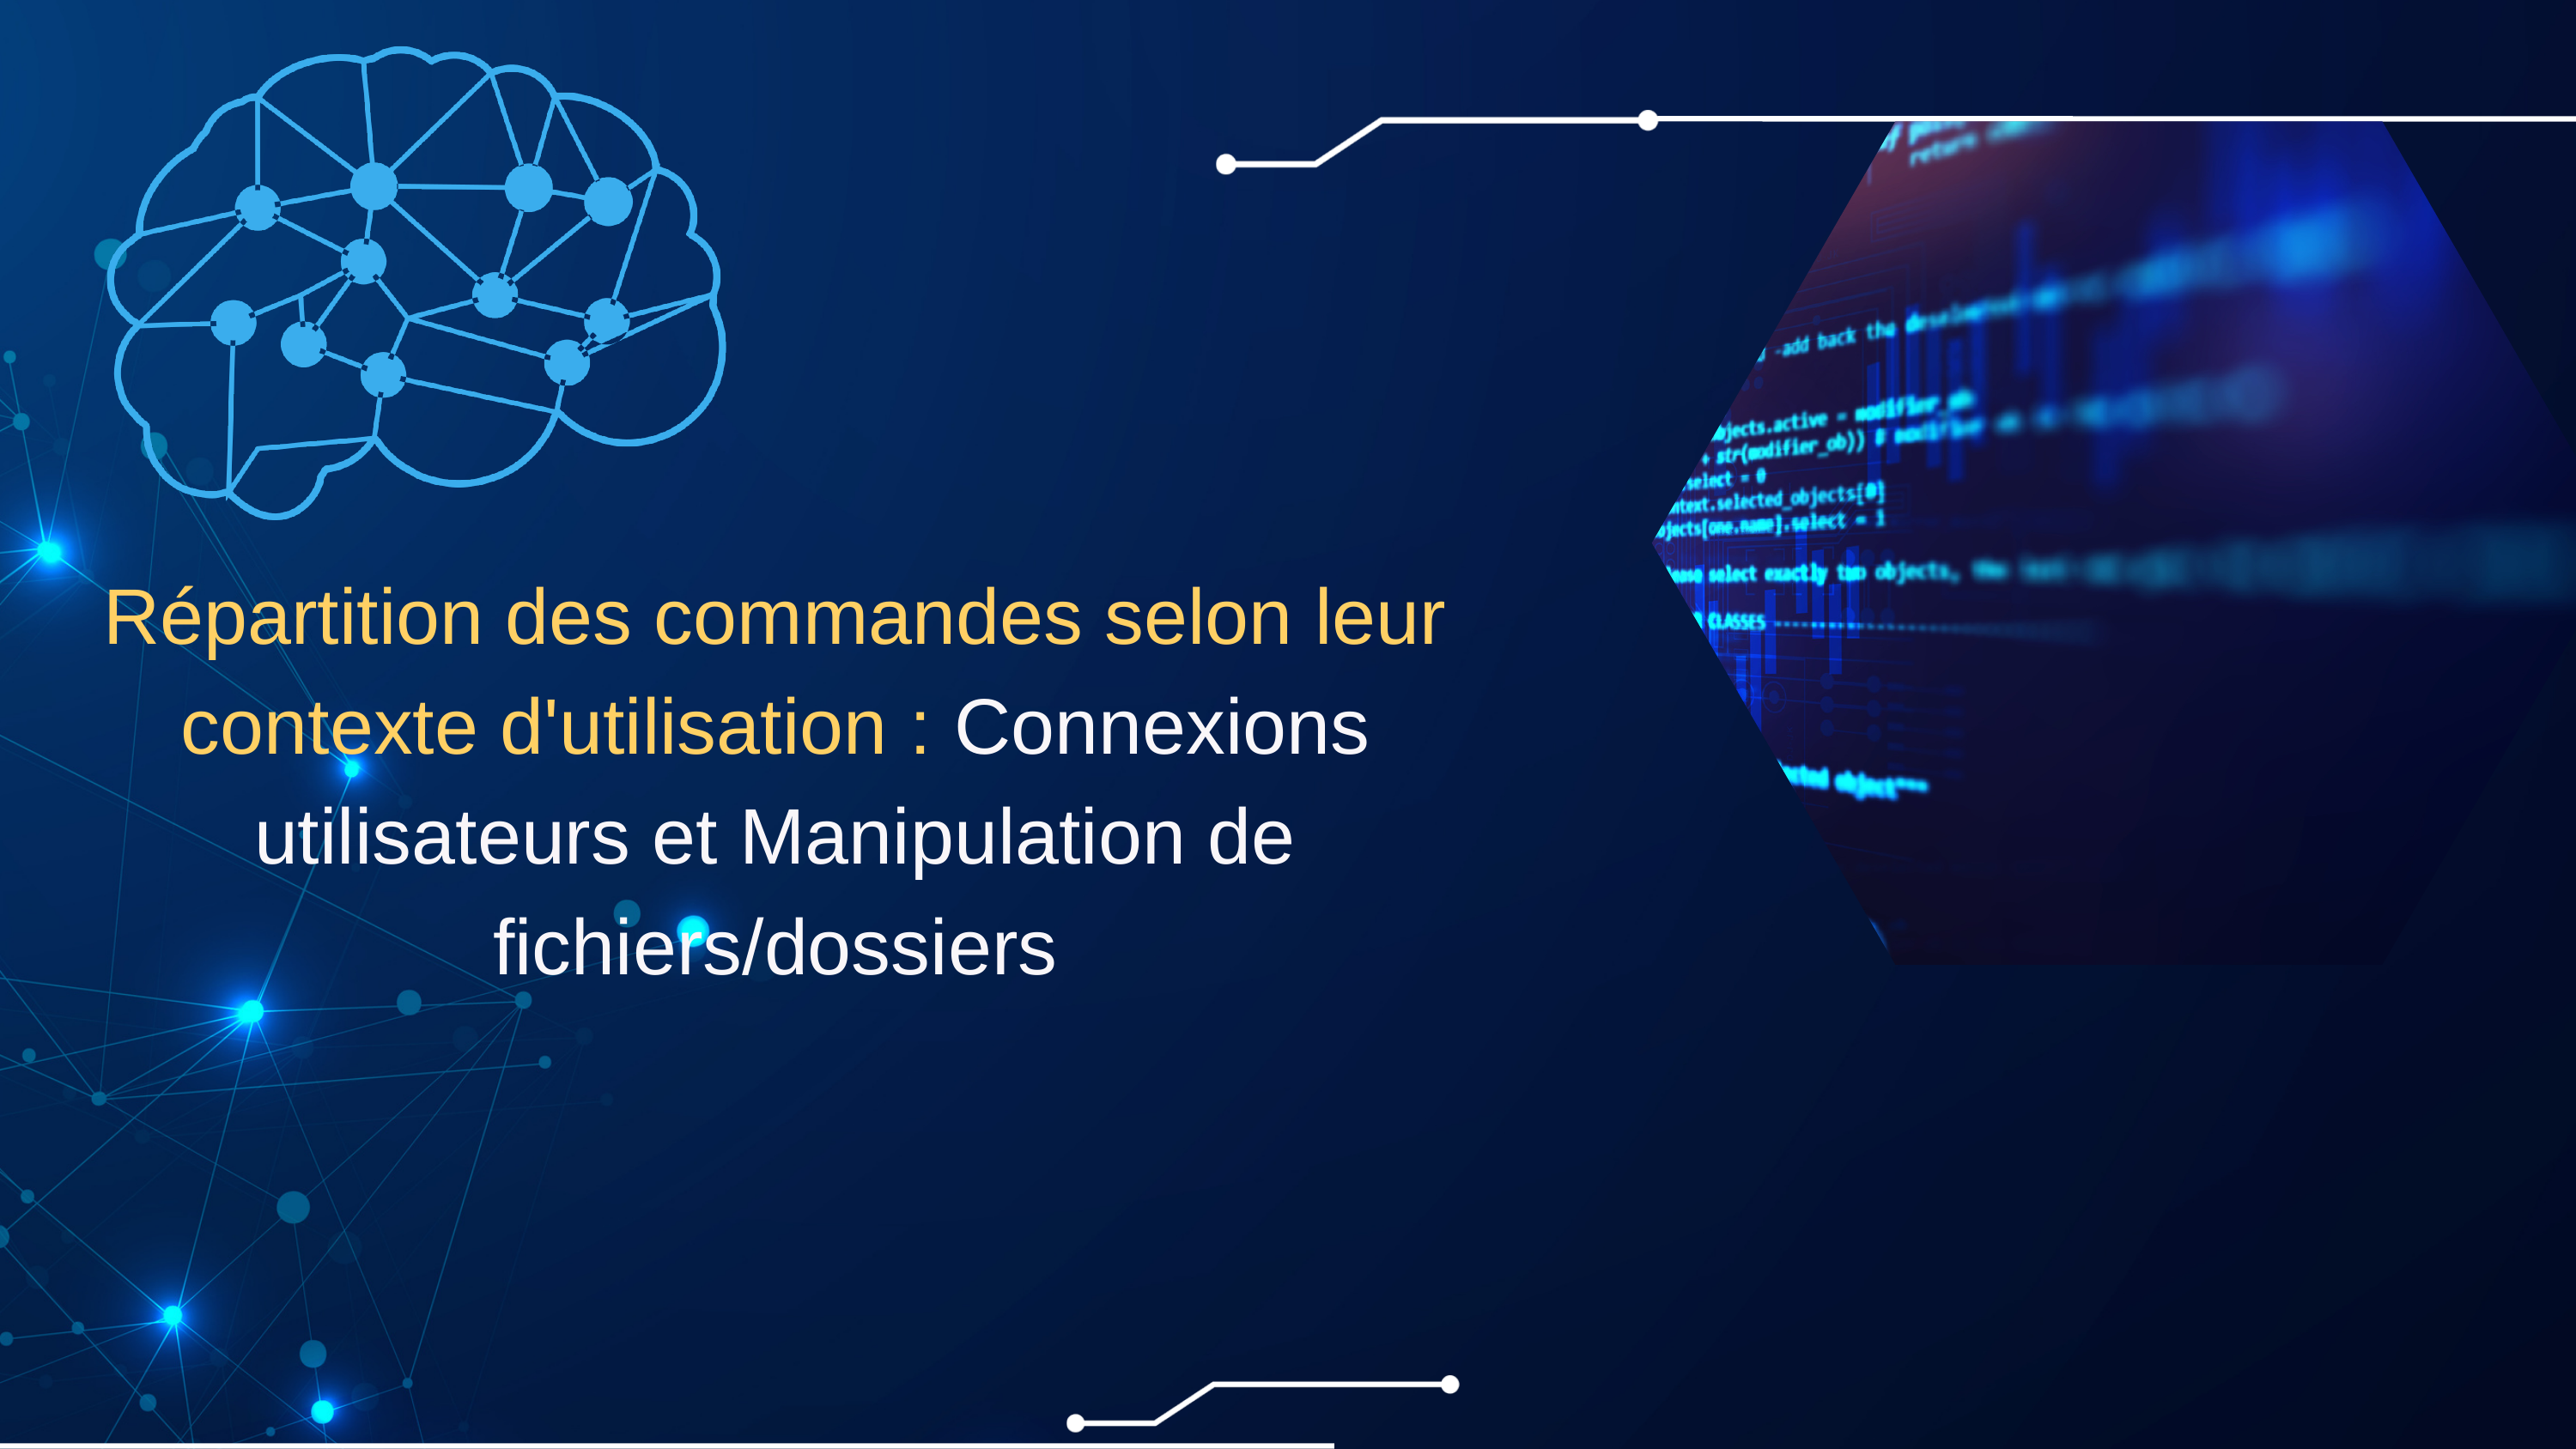

Répartition des commandes selon leur contexte d'utilisation : Connexions utilisateurs et Manipulation de fichiers/dossiers